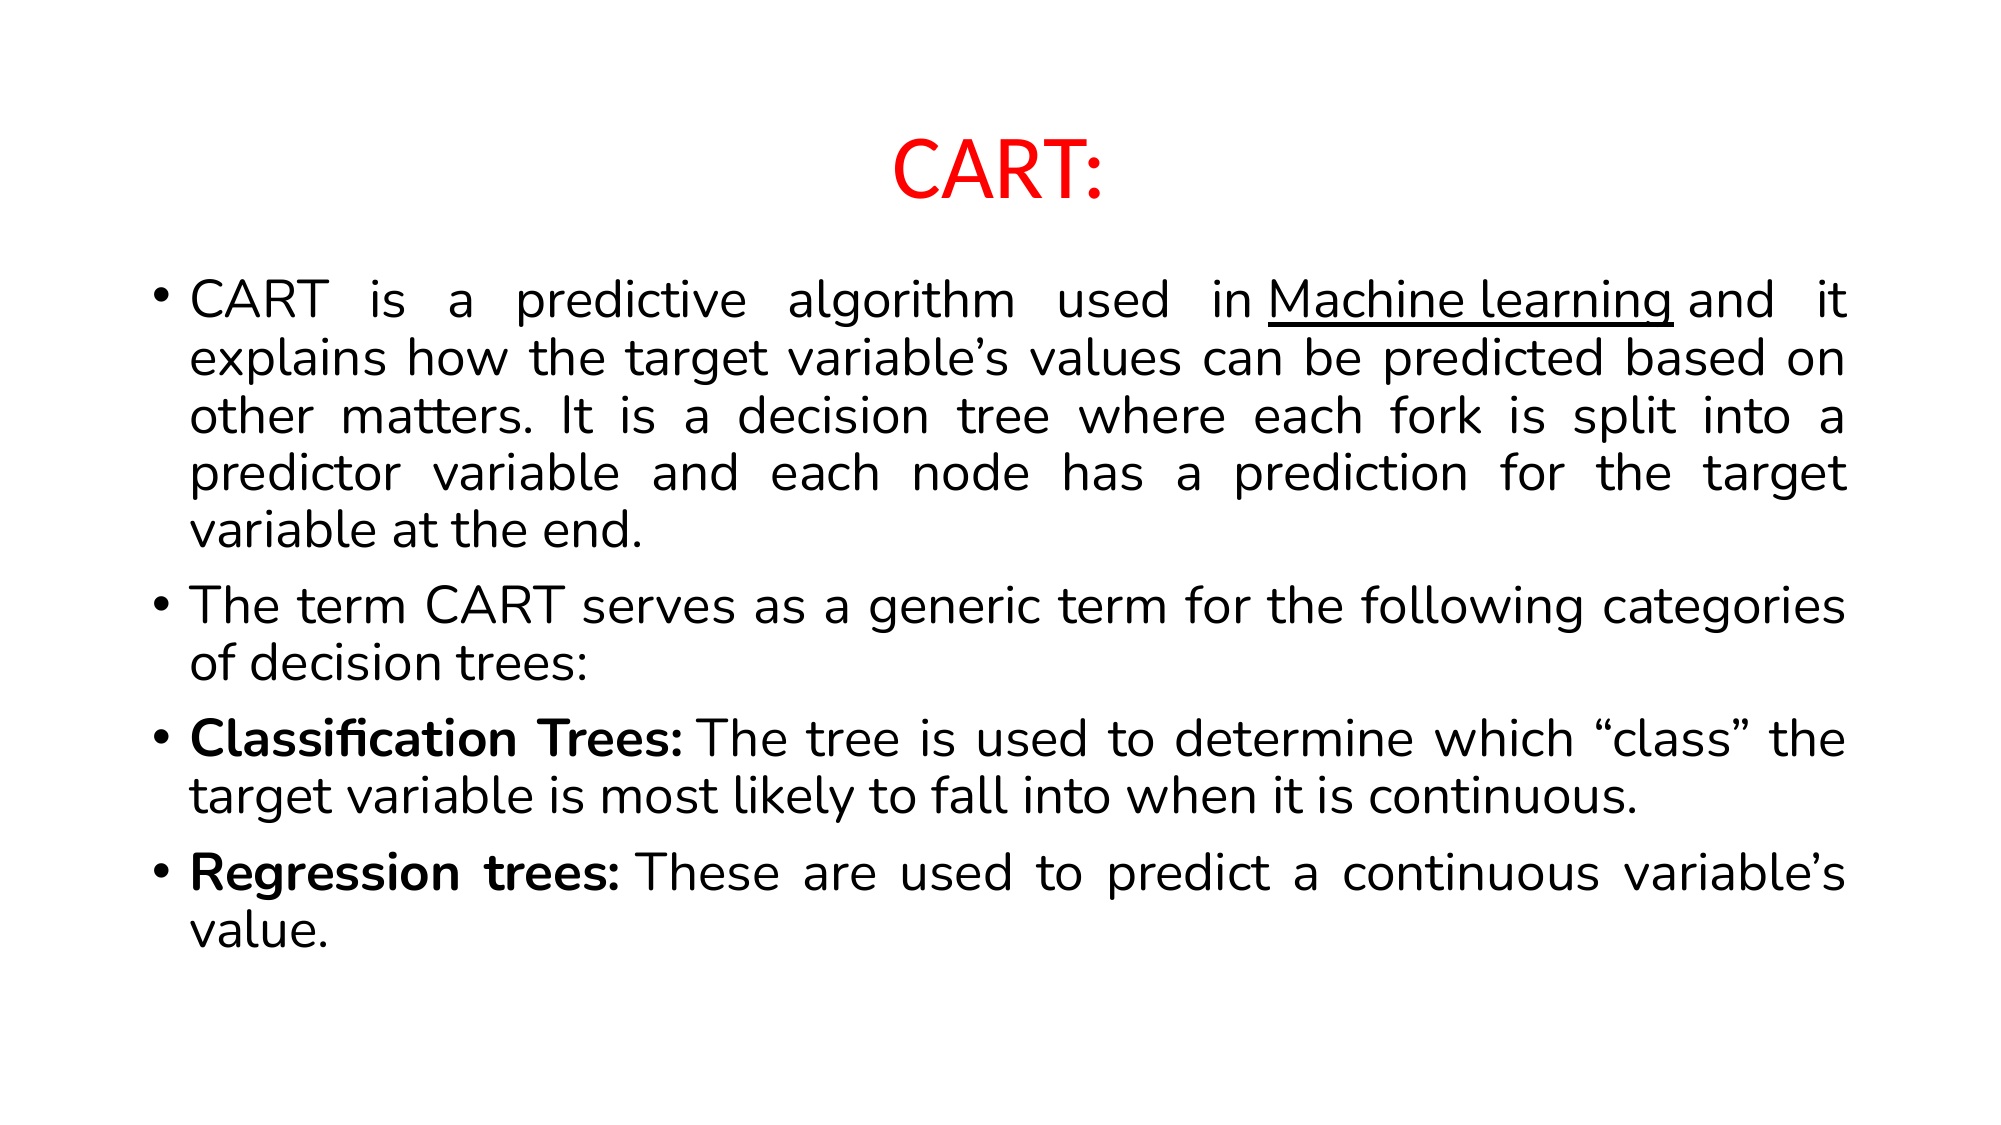

# CART:
CART is a predictive algorithm used in Machine learning and it explains how the target variable’s values can be predicted based on other matters. It is a decision tree where each fork is split into a predictor variable and each node has a prediction for the target variable at the end.
The term CART serves as a generic term for the following categories of decision trees:
Classification Trees: The tree is used to determine which “class” the target variable is most likely to fall into when it is continuous.
Regression trees: These are used to predict a continuous variable’s value.